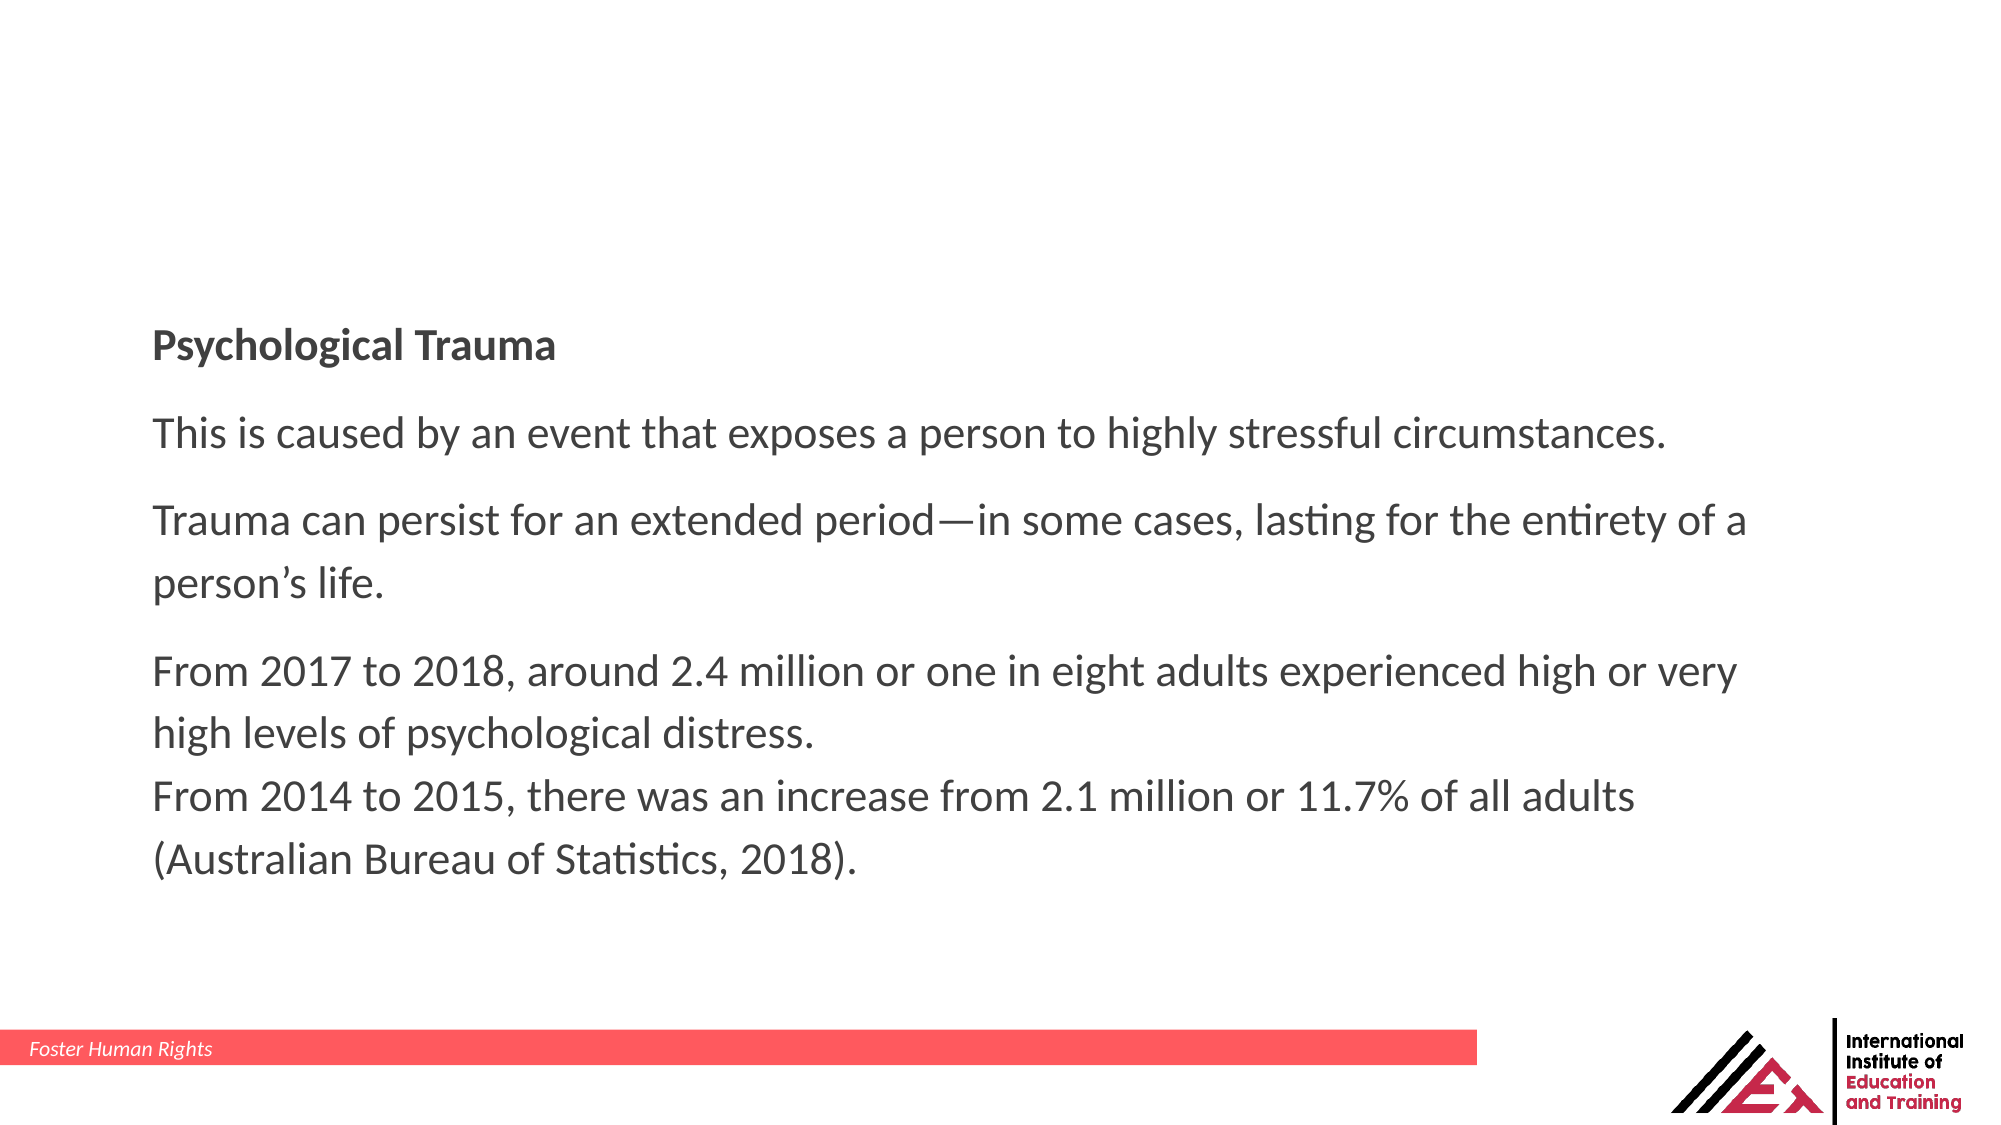

Psychological Trauma
This is caused by an event that exposes a person to highly stressful circumstances.
Trauma can persist for an extended period—in some cases, lasting for the entirety of a person’s life.
From 2017 to 2018, around 2.4 million or one in eight adults experienced high or very high levels of psychological distress.
From 2014 to 2015, there was an increase from 2.1 million or 11.7% of all adults (Australian Bureau of Statistics, 2018).
Foster Human Rights